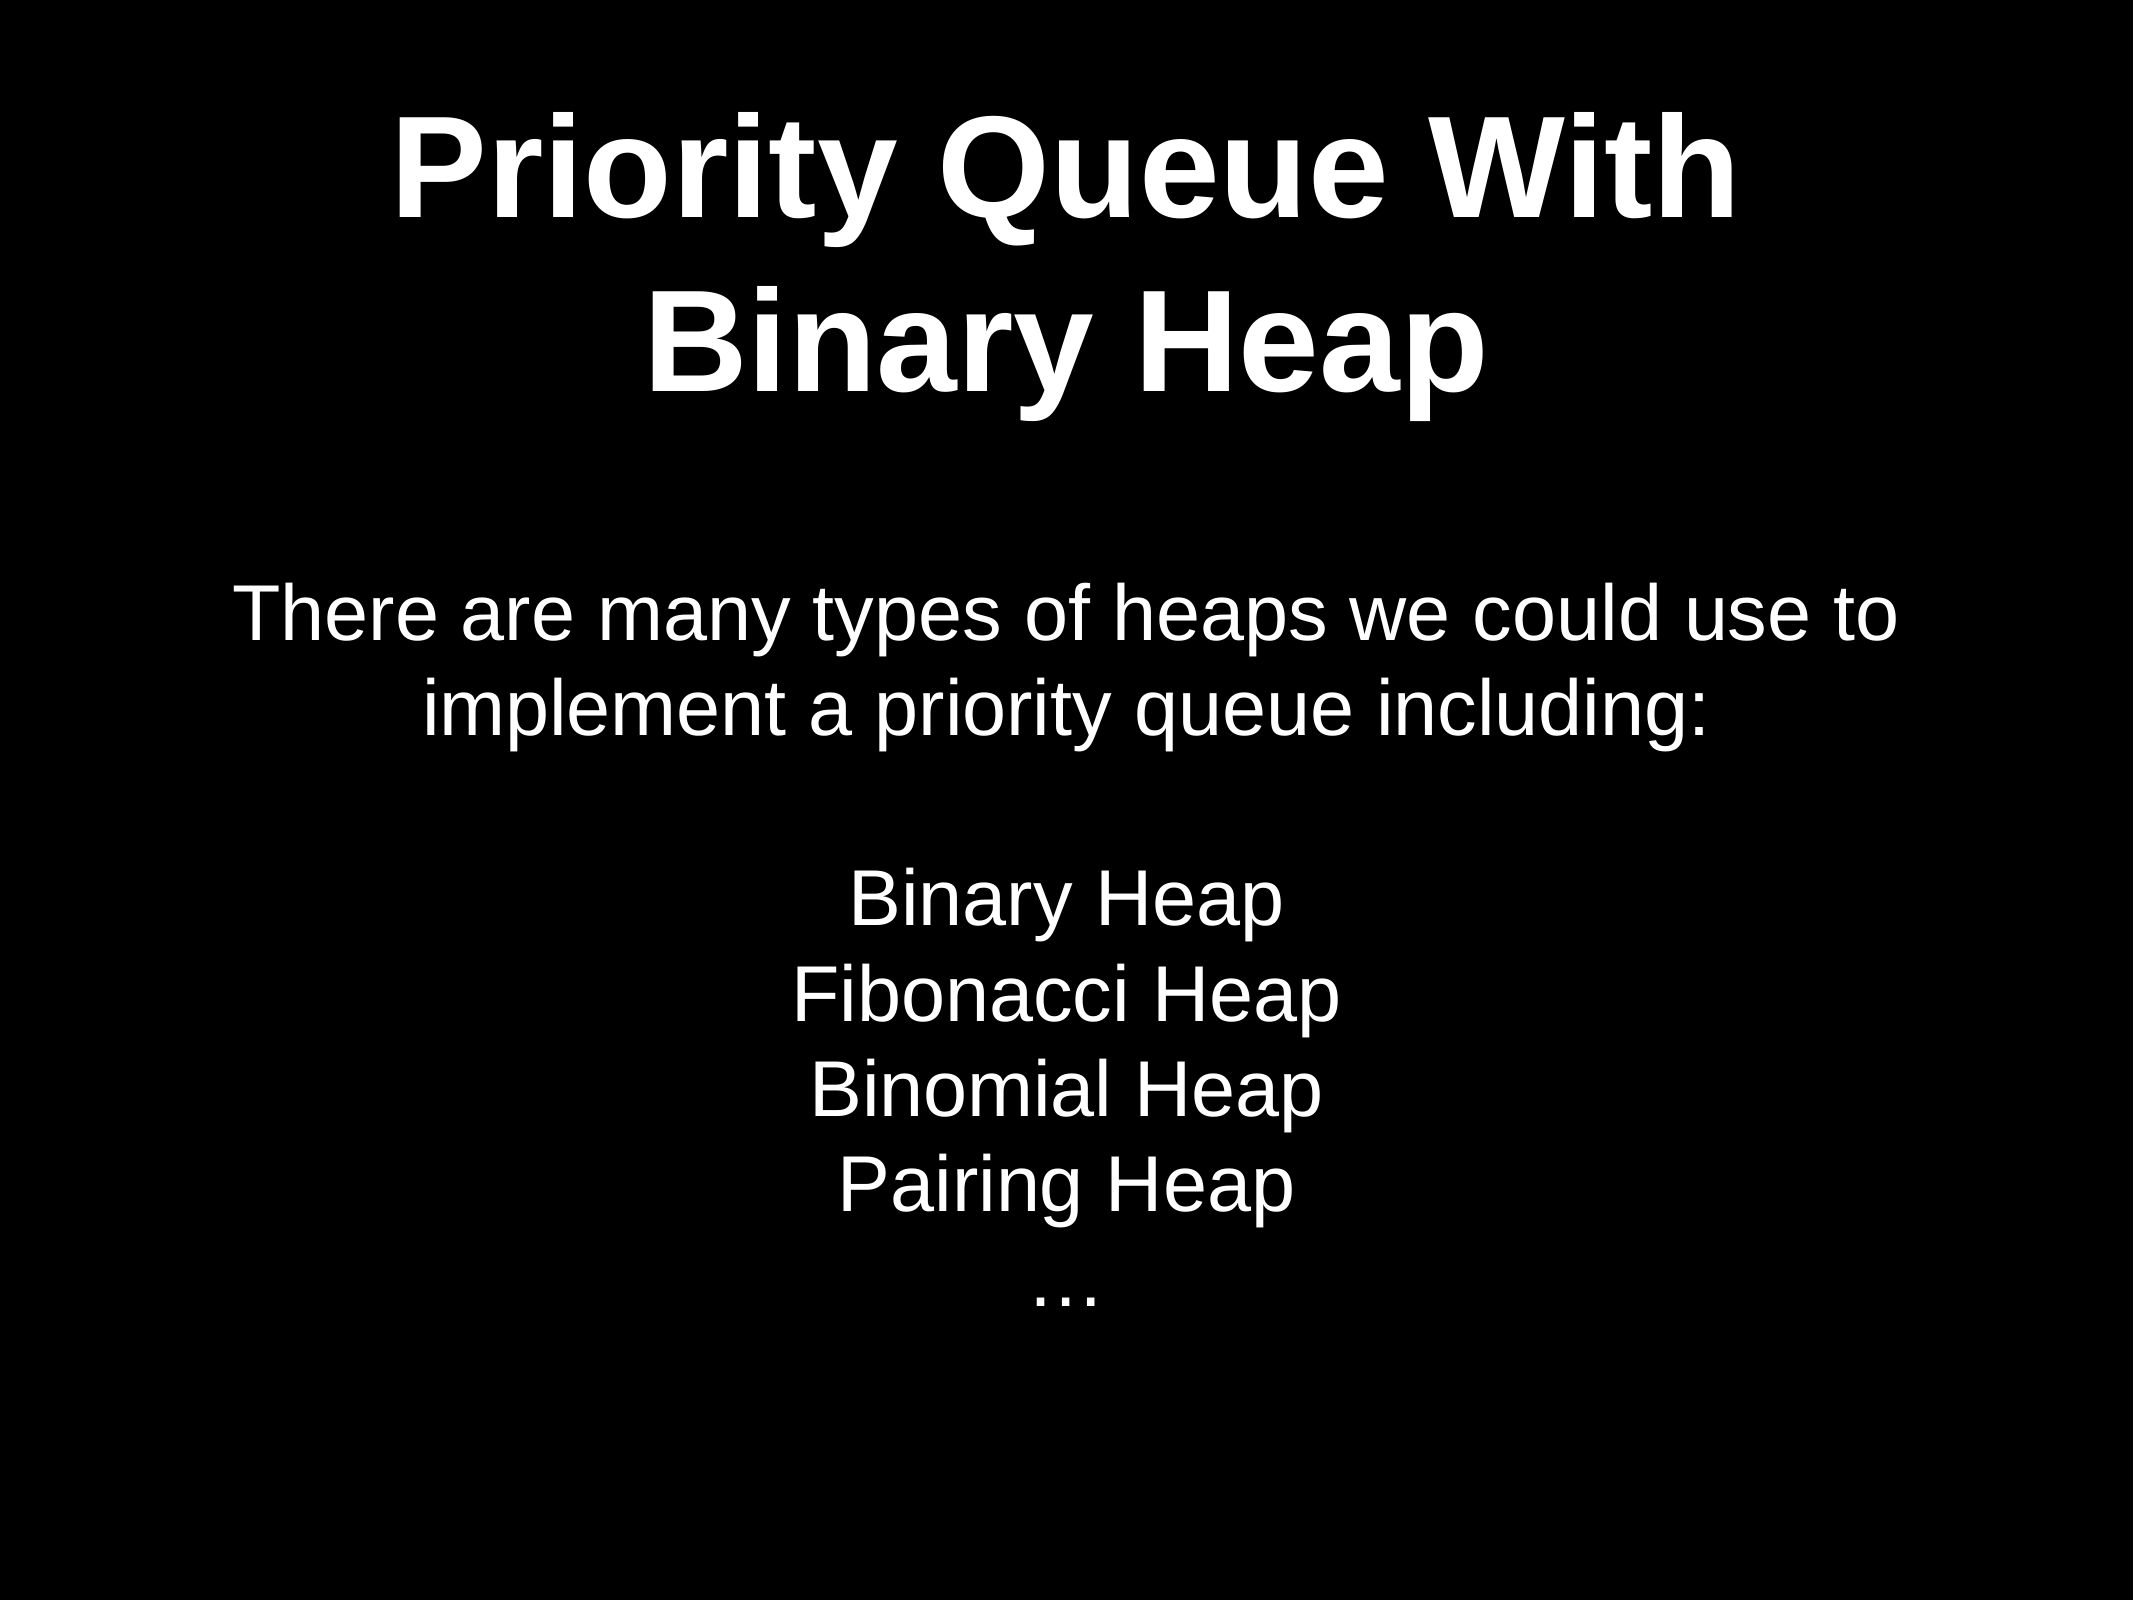

# Priority Queue With Binary Heap
There are many types of heaps we could use to implement a priority queue including:

Binary Heap
Fibonacci Heap
Binomial Heap
Pairing Heap
…